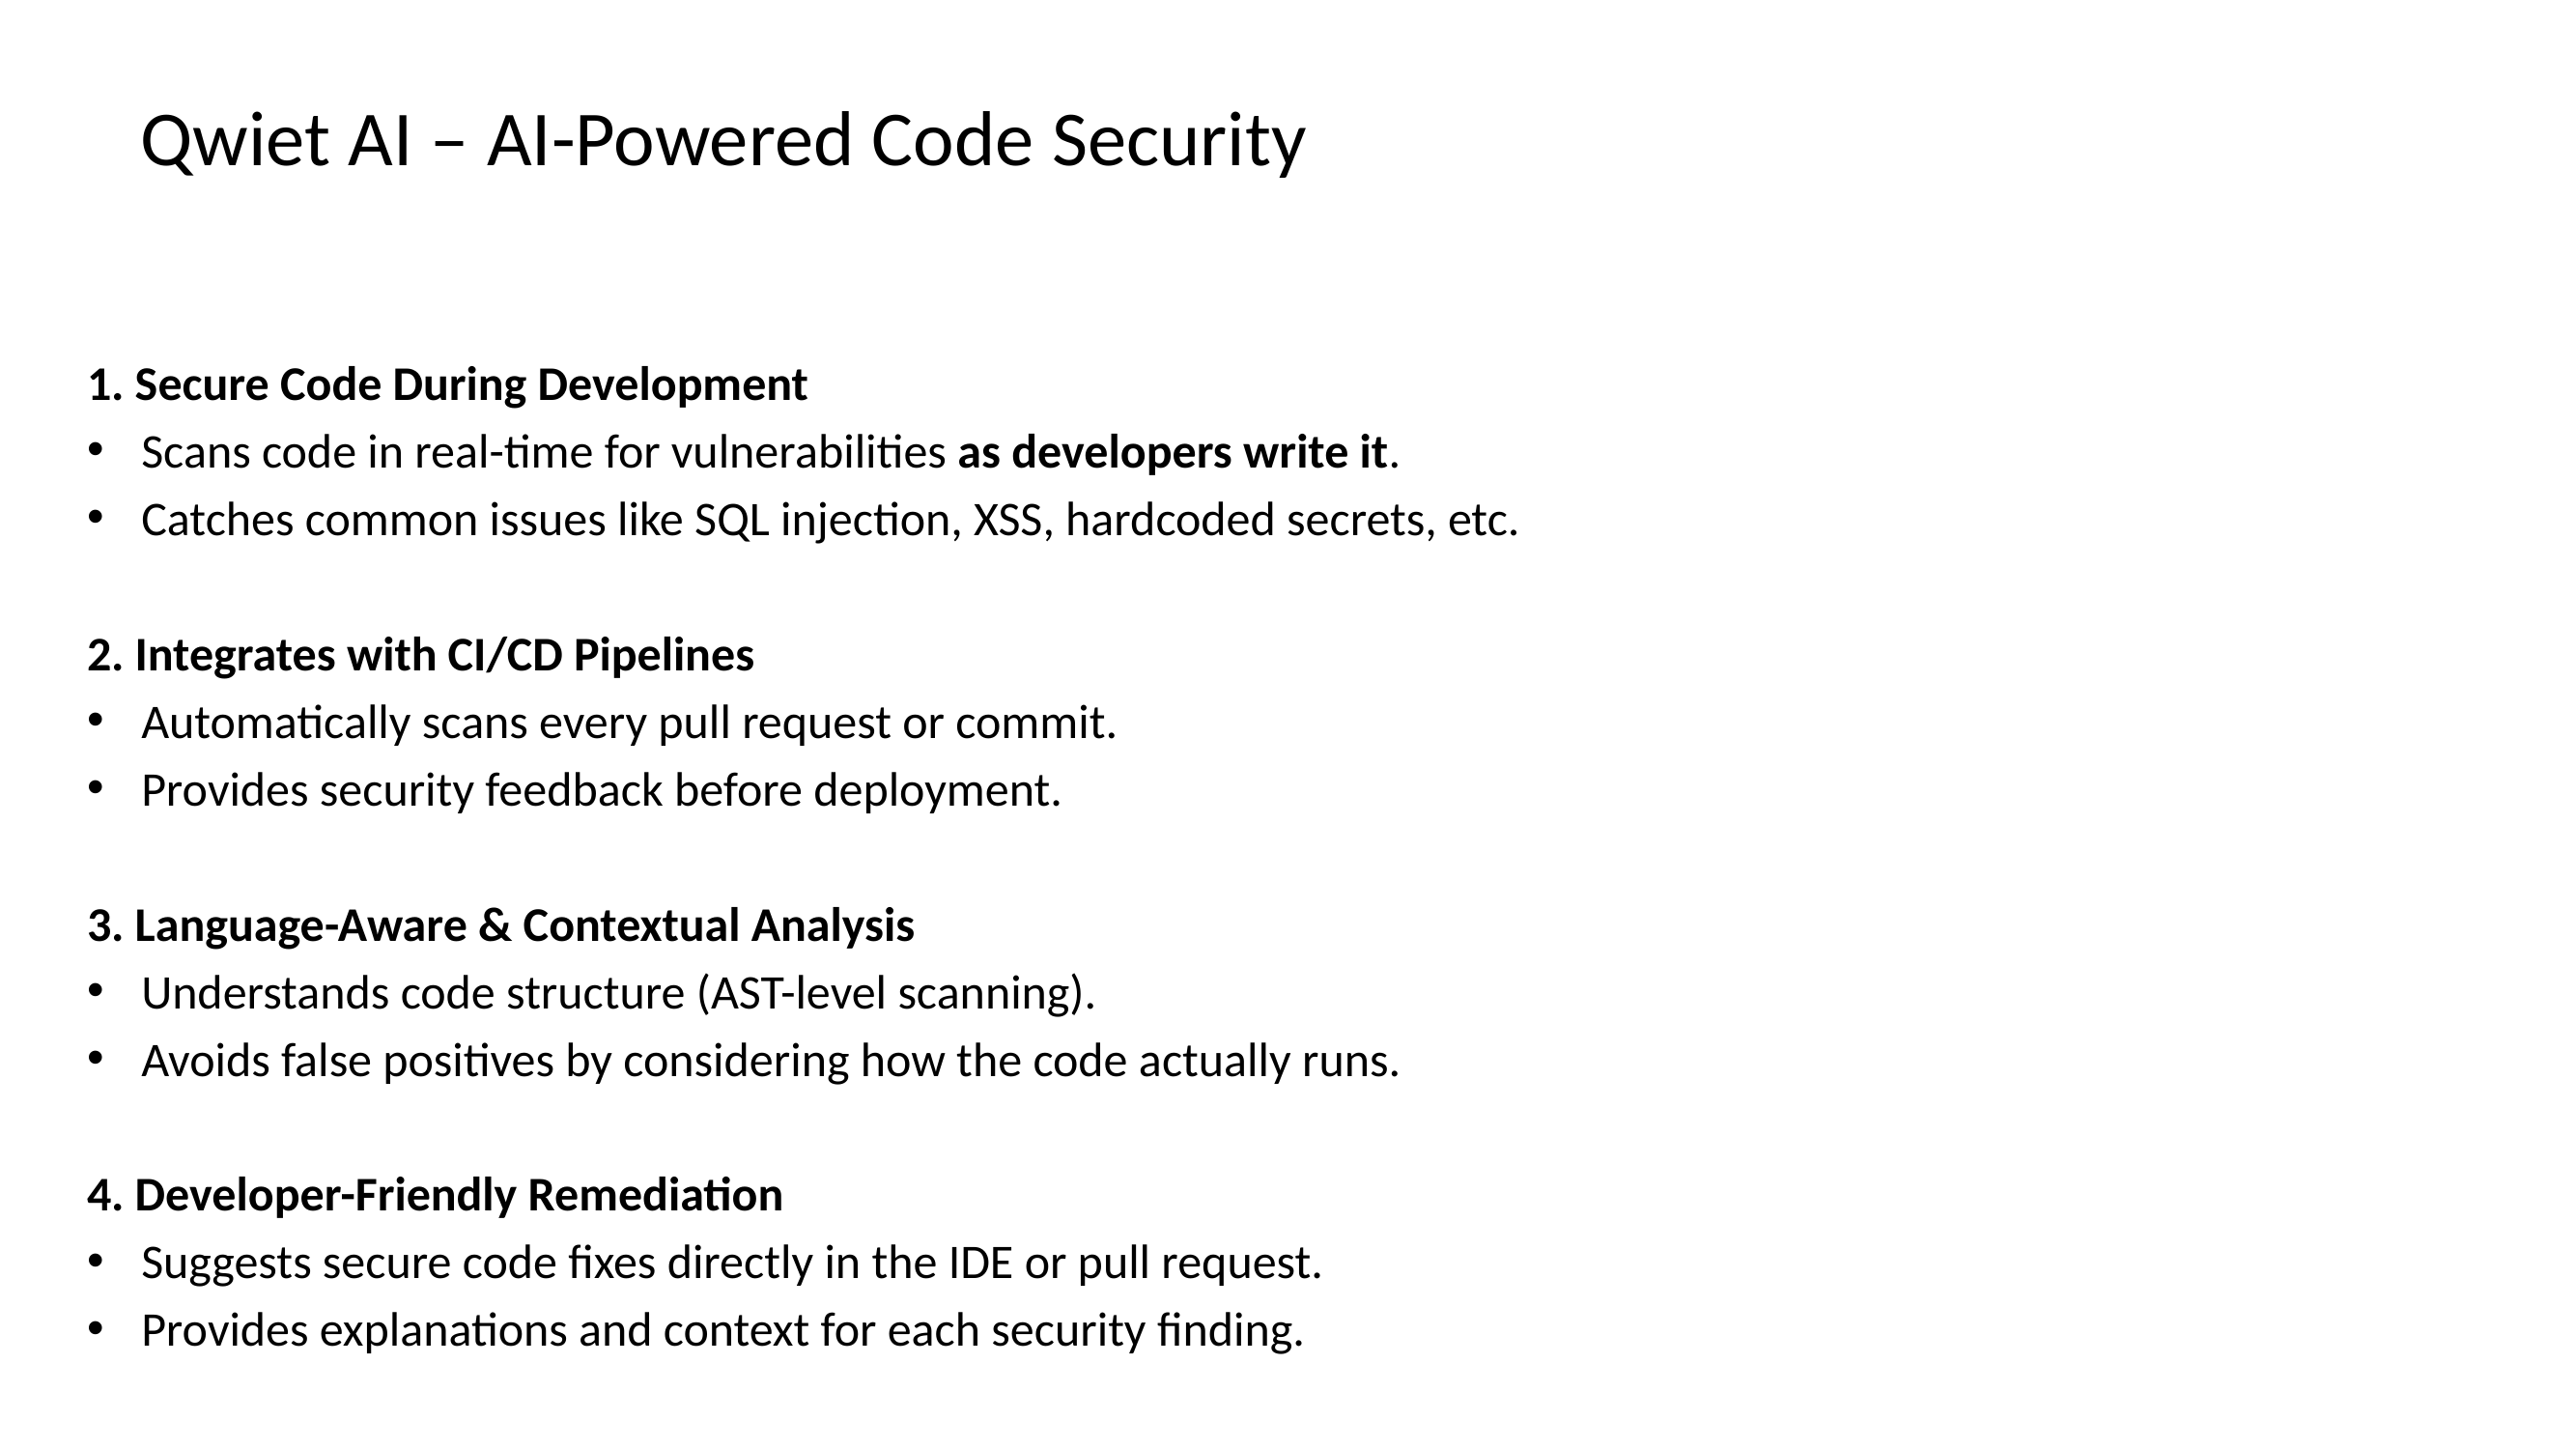

# Qwiet AI – AI-Powered Code Security
1. Secure Code During Development
Scans code in real-time for vulnerabilities as developers write it.
Catches common issues like SQL injection, XSS, hardcoded secrets, etc.

2. Integrates with CI/CD Pipelines
Automatically scans every pull request or commit.
Provides security feedback before deployment.

3. Language-Aware & Contextual Analysis
Understands code structure (AST-level scanning).
Avoids false positives by considering how the code actually runs.

4. Developer-Friendly Remediation
Suggests secure code fixes directly in the IDE or pull request.
Provides explanations and context for each security finding.